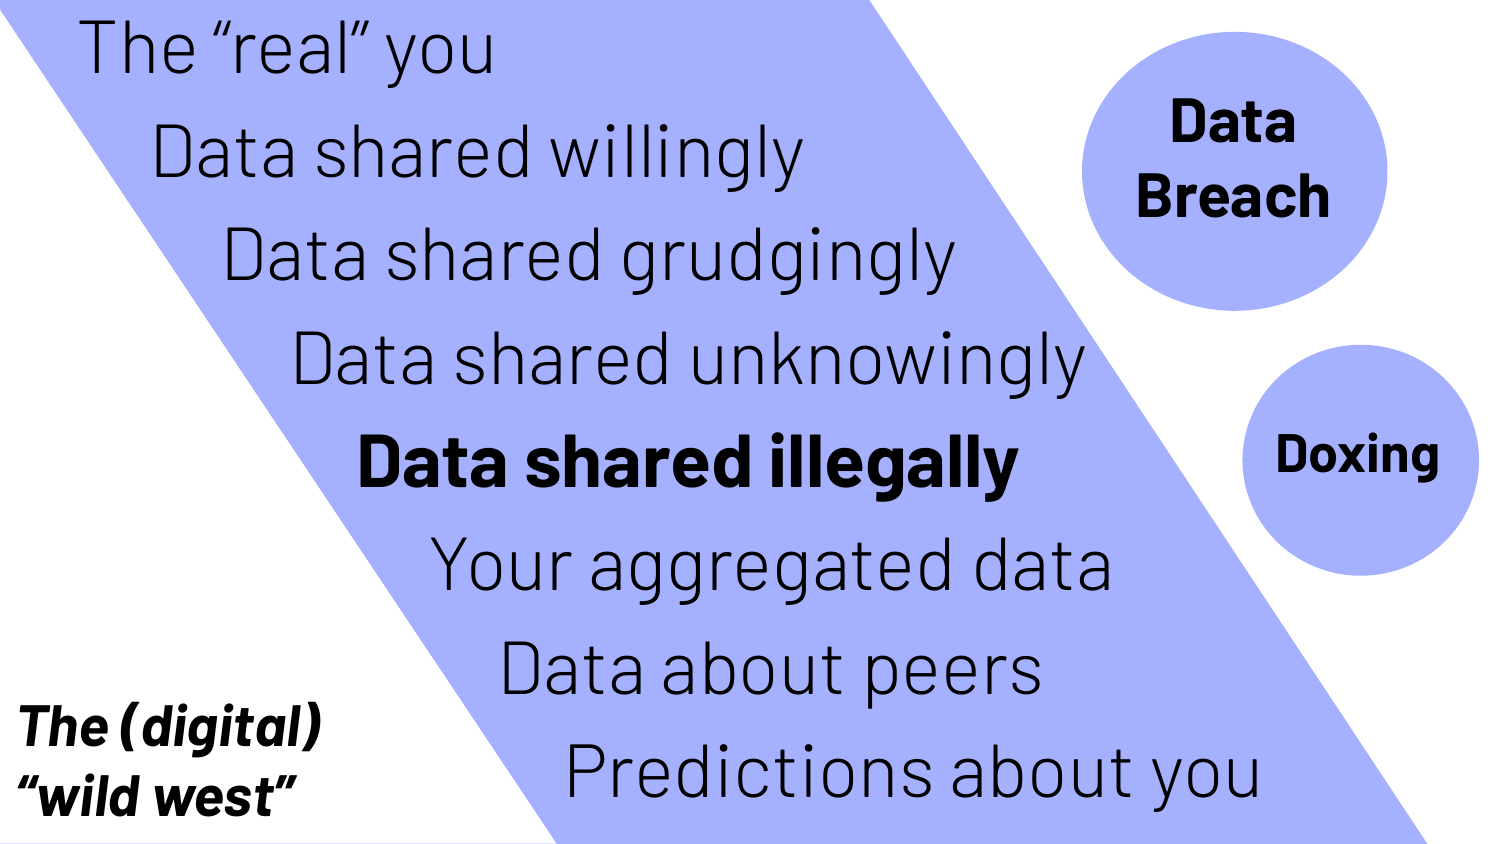

The “real” you

Data
Breach
Data shared willingly

#

Data shared grudgingly

Data shared unknowingly

Doxing

Data shared illegally

Your aggregated data

Data about peers

The (digital) “wild west”
Predictions about you